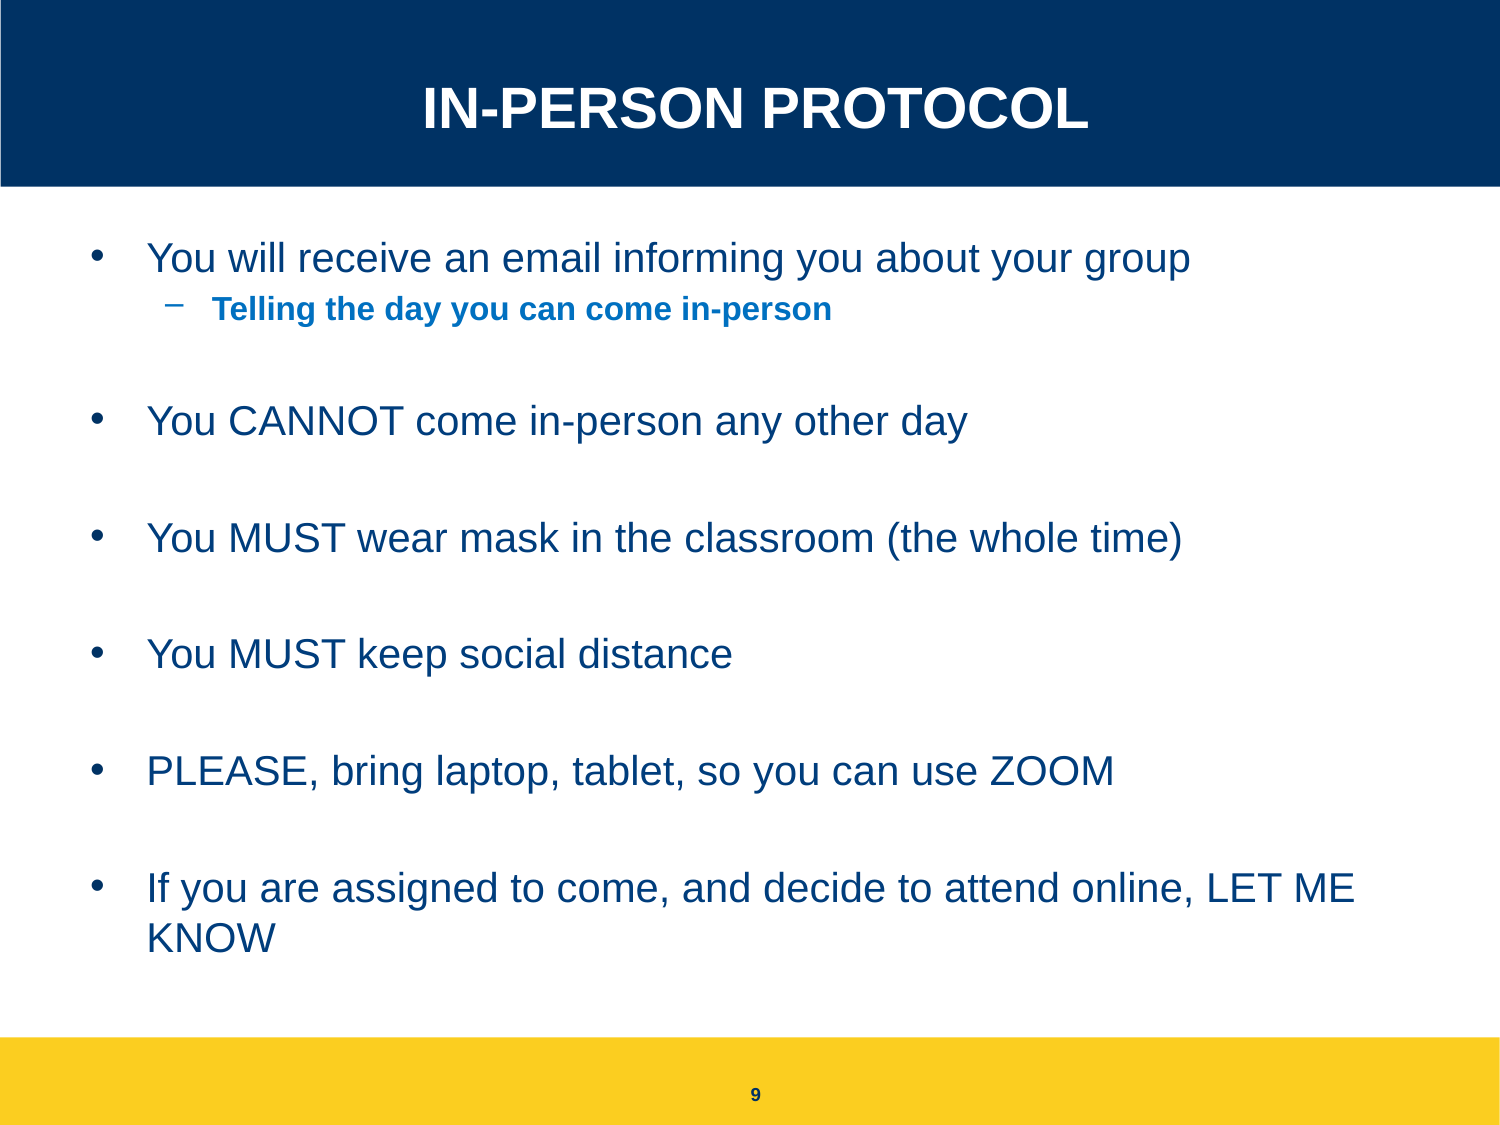

# In-Person Protocol
You will receive an email informing you about your group
Telling the day you can come in-person

You CANNOT come in-person any other day

You MUST wear mask in the classroom (the whole time)

You MUST keep social distance

PLEASE, bring laptop, tablet, so you can use ZOOM

If you are assigned to come, and decide to attend online, LET ME KNOW

9